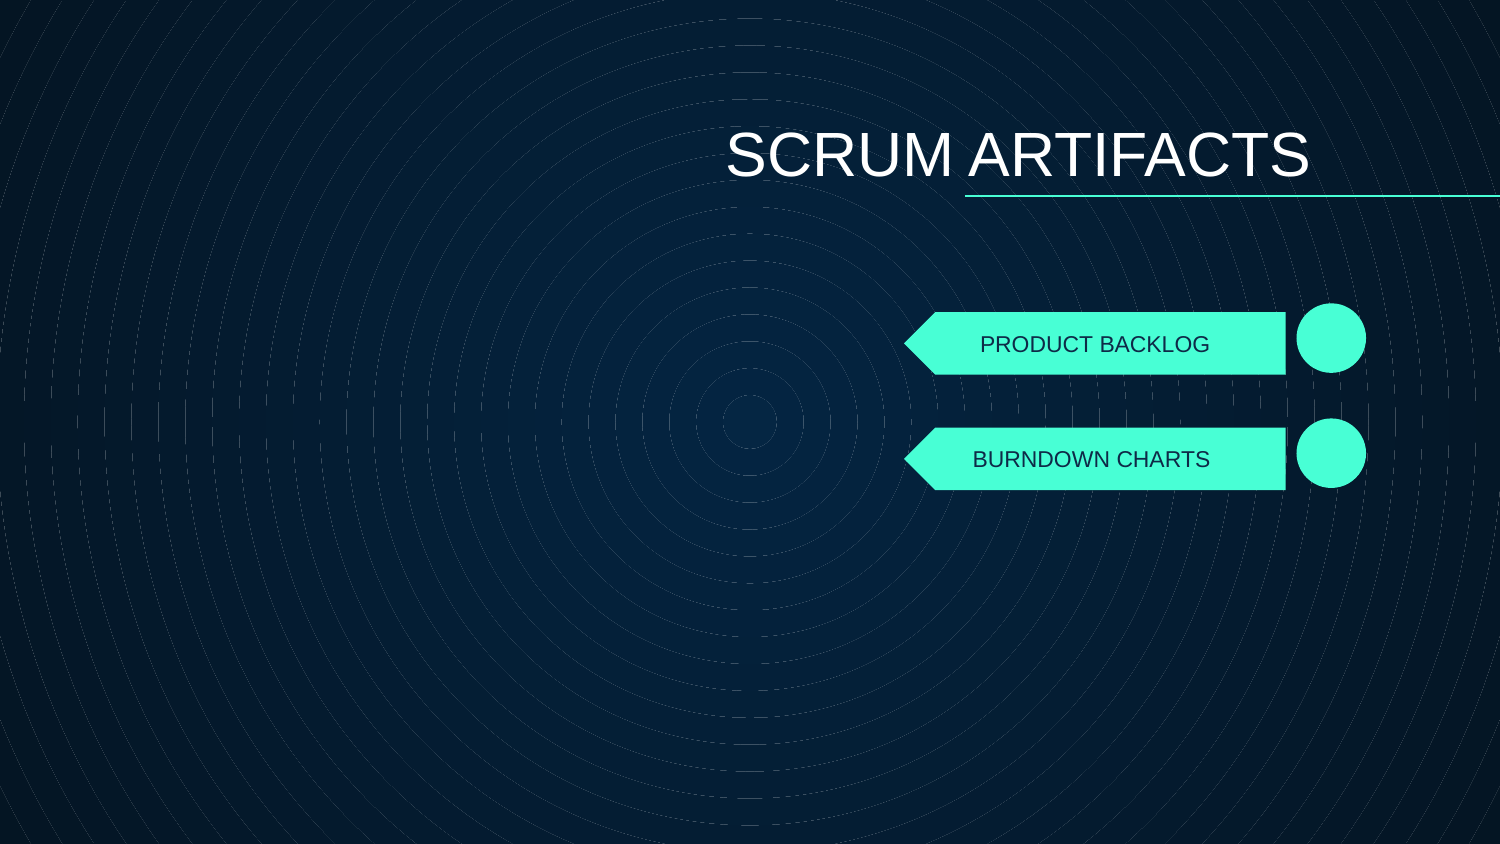

SCRUM ARTIFACTS

# PRODUCT BACKLOG

BURNDOWN CHARTS